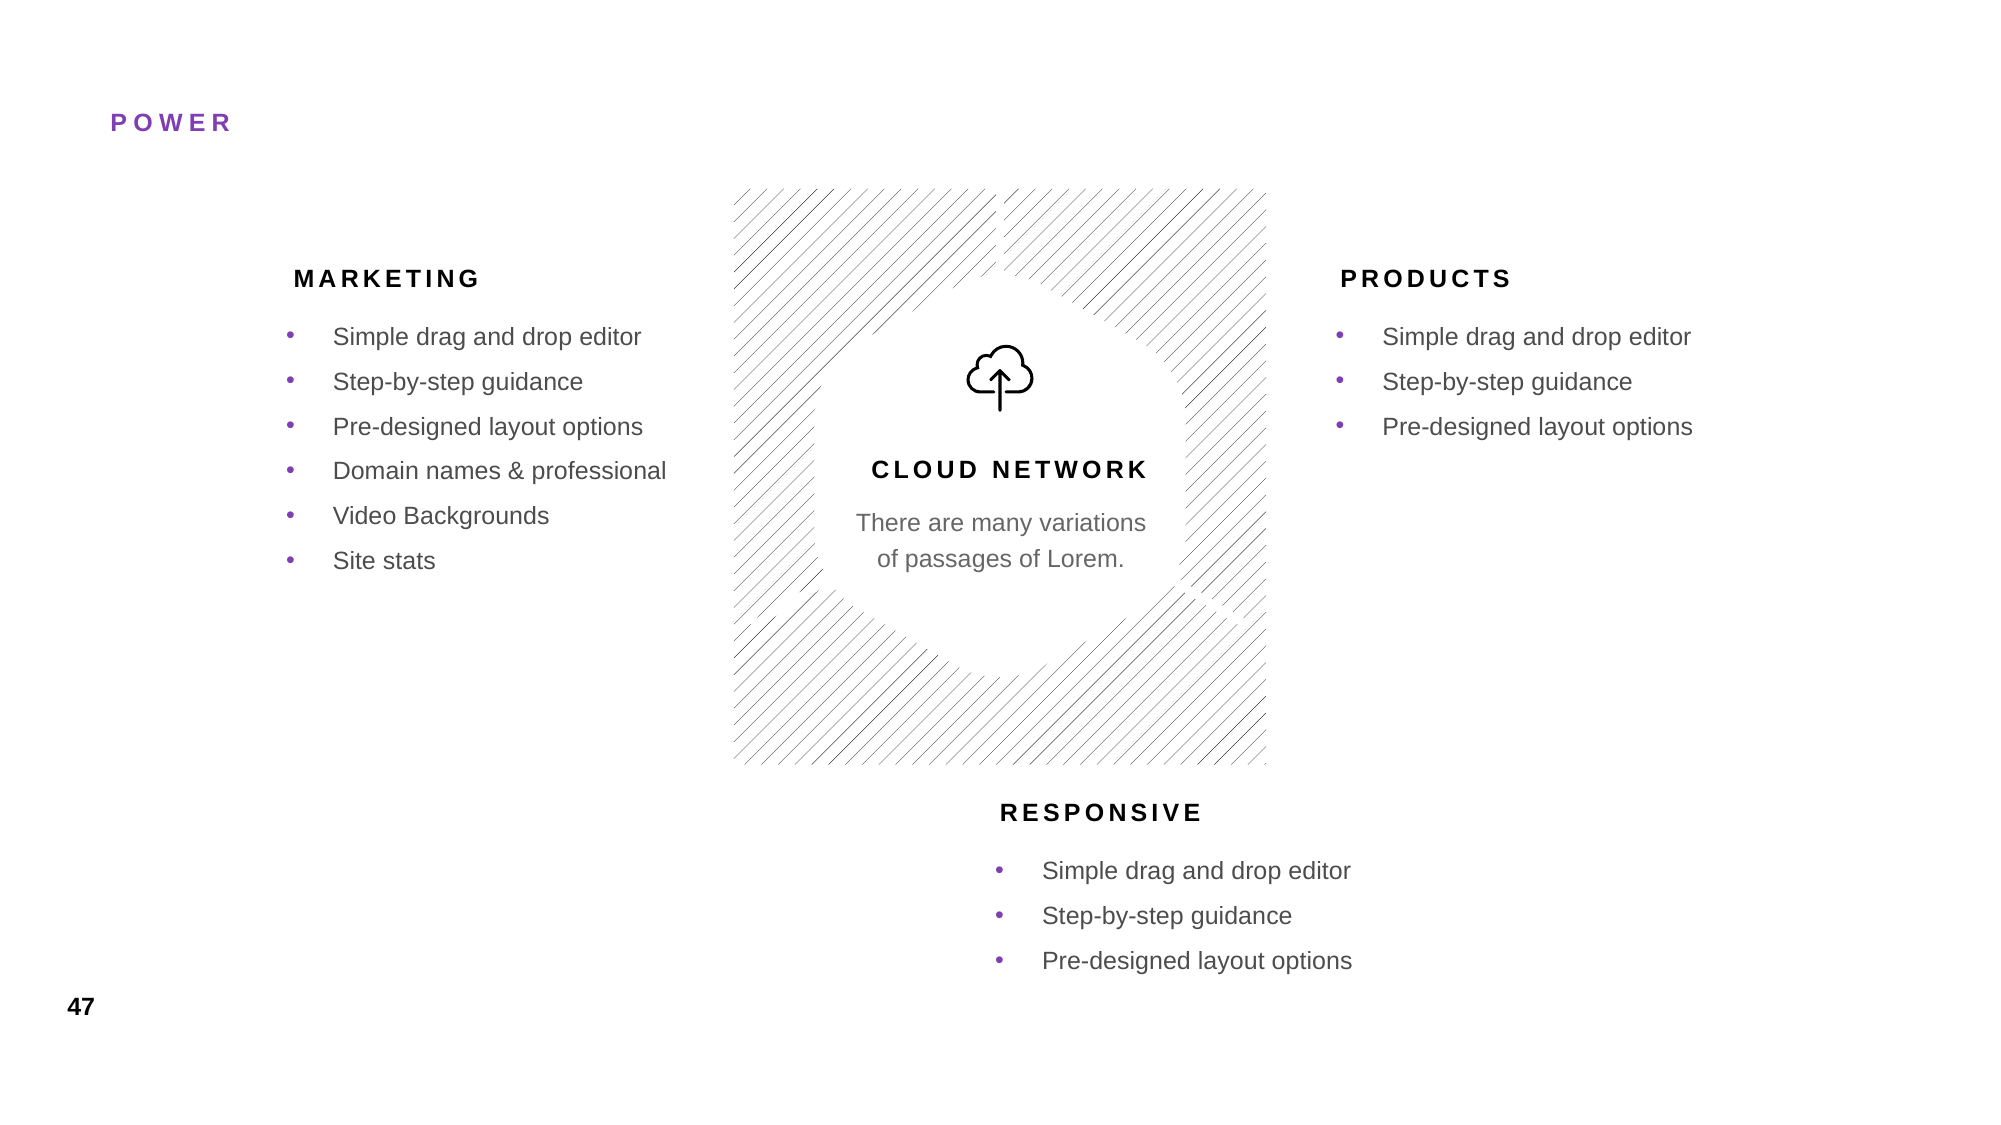

MARKETING
PRODUCTS

Simple drag and drop editor
Step-by-step guidance
Pre-designed layout options
Domain names & professional
Video Backgrounds
Site stats
Simple drag and drop editor
Step-by-step guidance
Pre-designed layout options

CLOUD NETWORK
There are many variations of passages of Lorem.
RESPONSIVE
Simple drag and drop editor
Step-by-step guidance
Pre-designed layout options